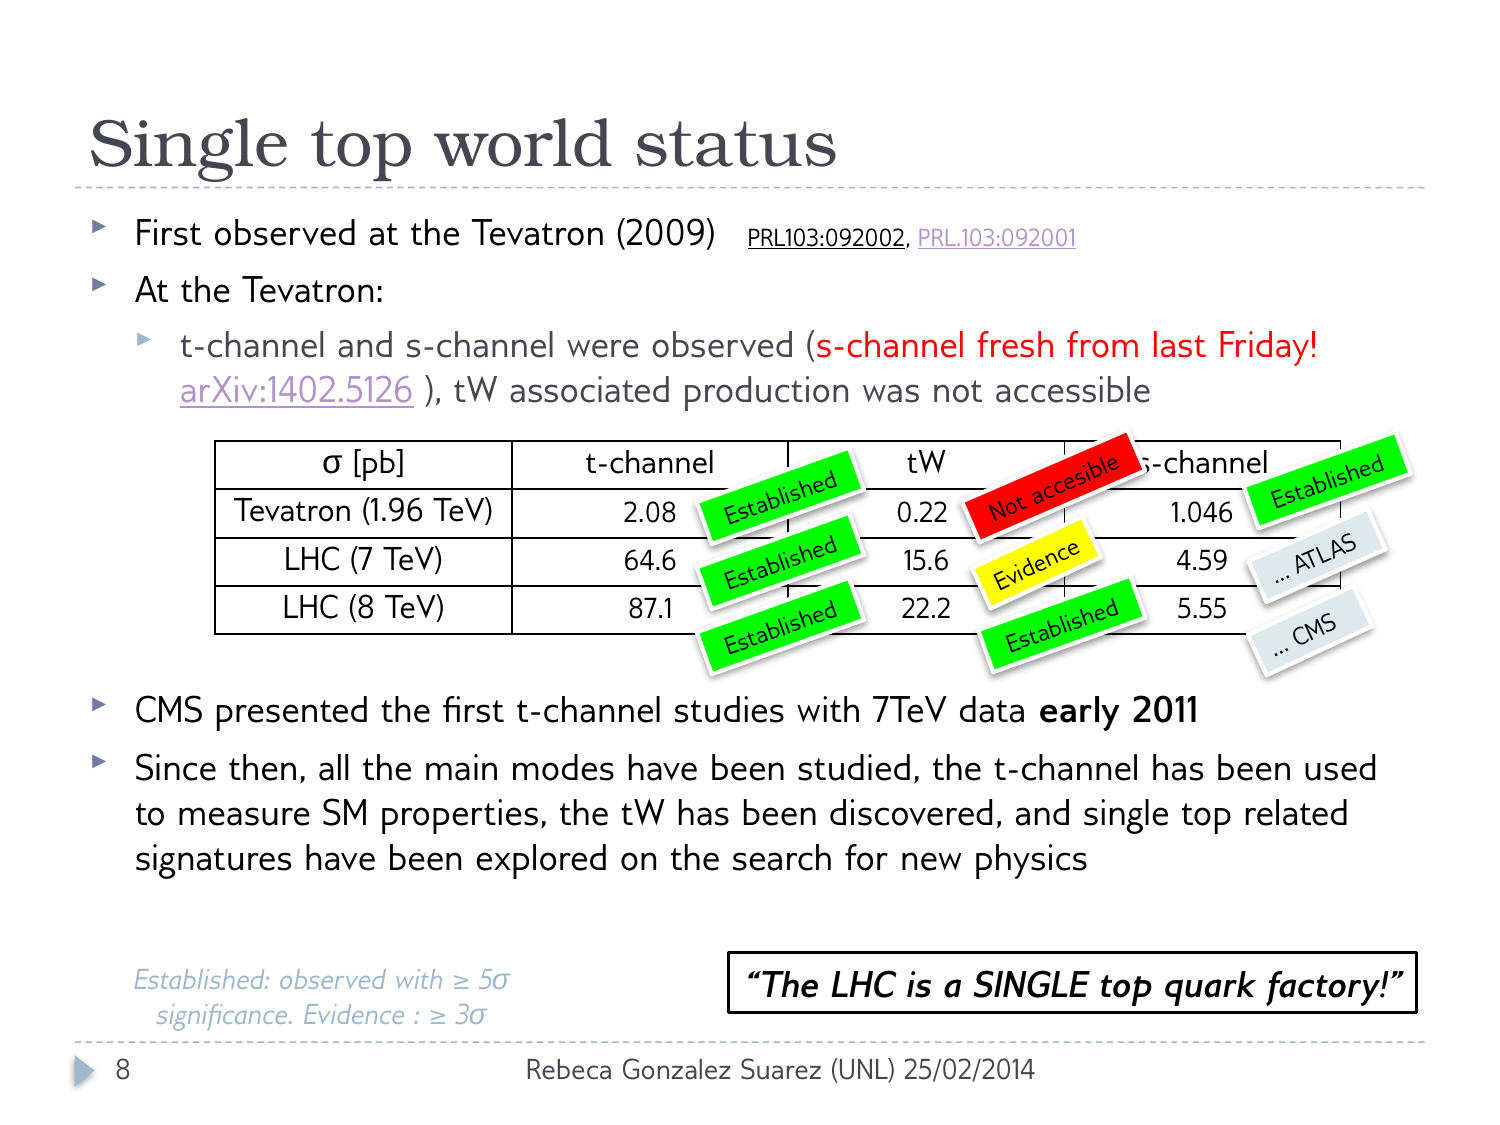

# Single top world status
First observed at the Tevatron (2009)
At the Tevatron:
t-channel and s-channel were observed (s-channel fresh from last Friday! arXiv:1402.5126 ), tW associated production was not accessible

CMS presented the first t-channel studies with 7TeV data early 2011
Since then, all the main modes have been studied, the t-channel has been used to measure SM properties, the tW has been discovered, and single top related signatures have been explored on the search for new physics
PRL103:092002, PRL.103:092001
| σ [pb] | t-channel | tW | s-channel |
| --- | --- | --- | --- |
| Tevatron (1.96 TeV) | 2.08 | 0.22 | 1.046 |
| LHC (7 TeV) | 64.6 | 15.6 | 4.59 |
| LHC (8 TeV) | 87.1 | 22.2 | 5.55 |
Established
Not accesible
Established
… ATLAS
Established
Evidence
Established
Established
… CMS
Established: observed with ≥ 5σ significance. Evidence : ≥ 3σ
“The LHC is a SINGLE top quark factory!”
8
Rebeca Gonzalez Suarez (UNL) 25/02/2014